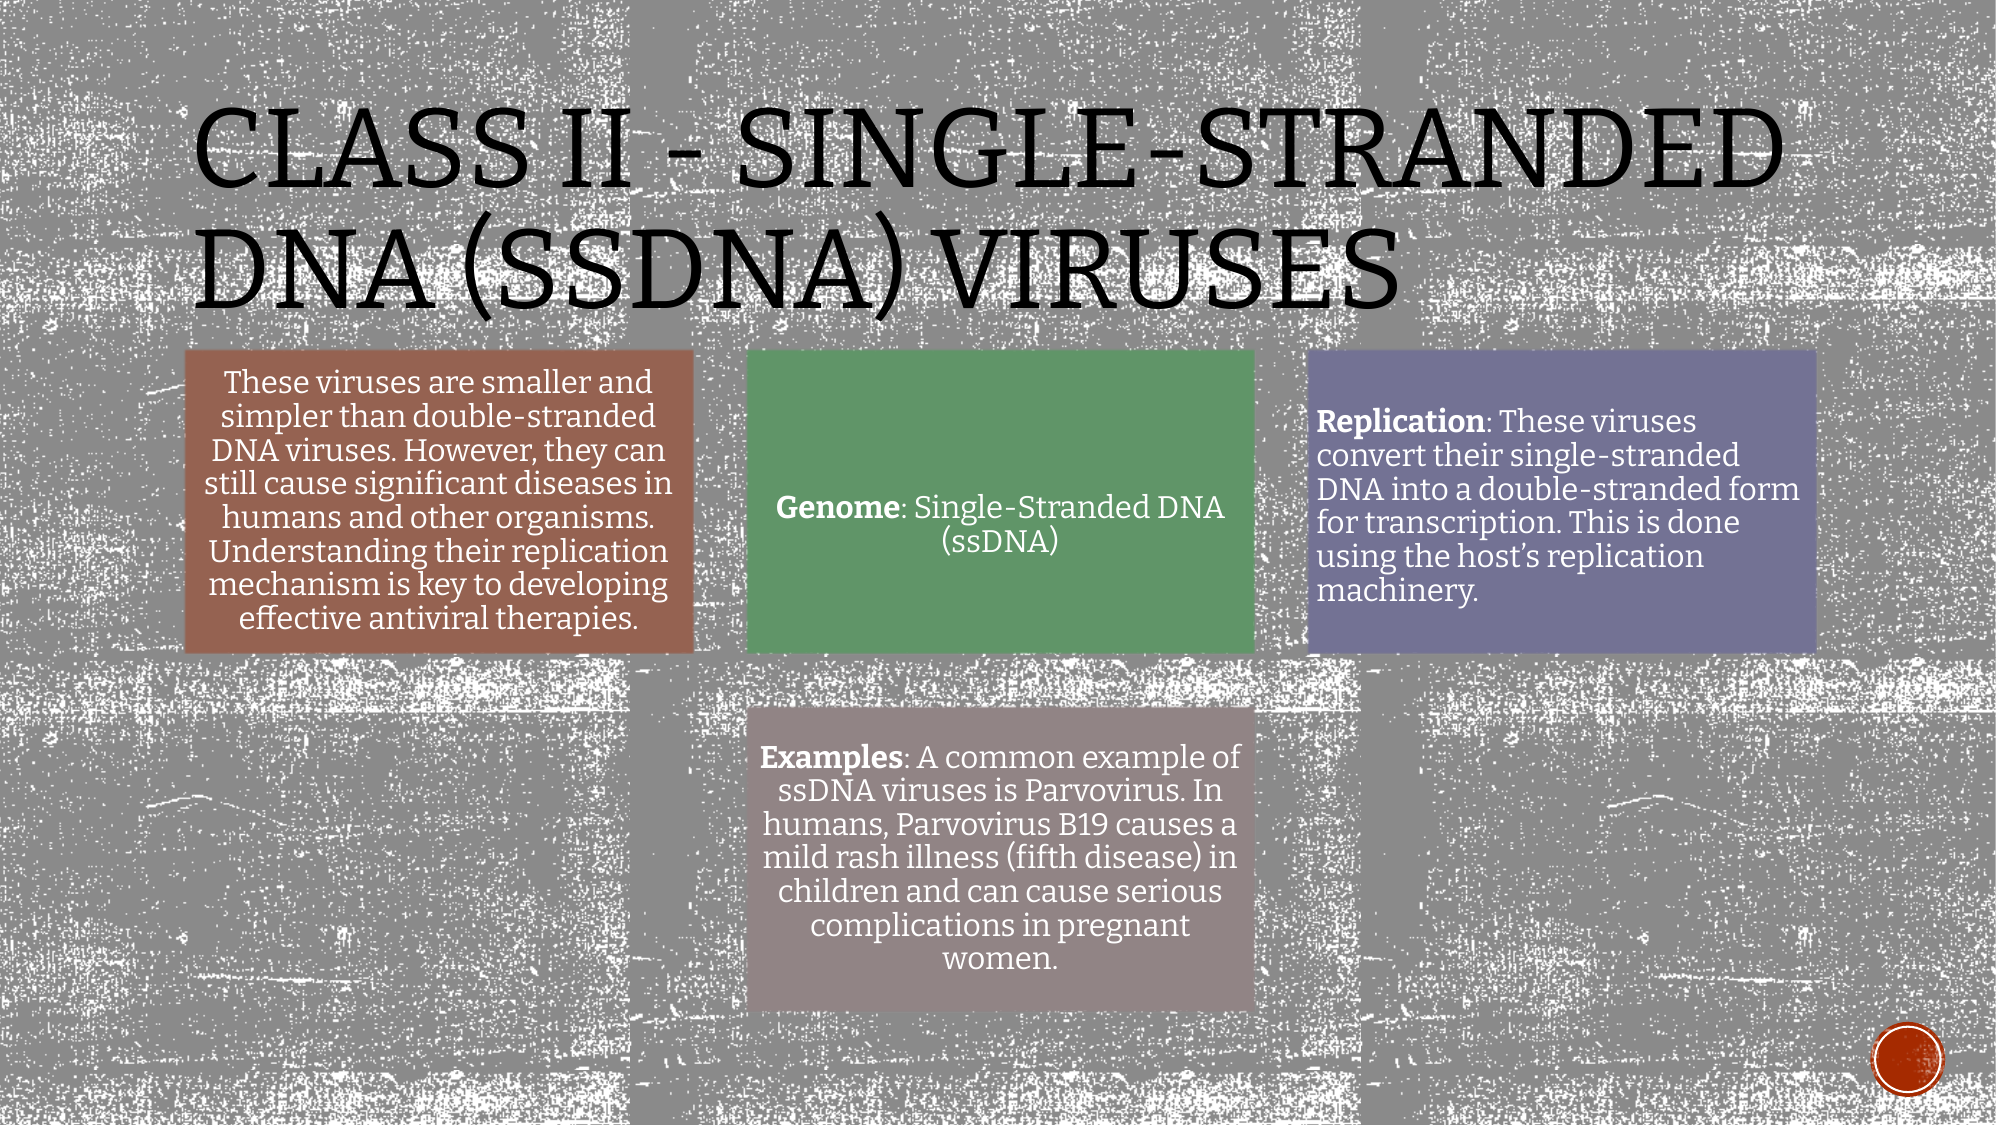

# Class II - Single-Stranded DNA (ssDNA) Viruses
These viruses are smaller and simpler than double-stranded DNA viruses. However, they can still cause significant diseases in humans and other organisms. Understanding their replication mechanism is key to developing effective antiviral therapies.

Genome: Single-Stranded DNA (ssDNA)

Replication: These viruses convert their single-stranded DNA into a double-stranded form for transcription. This is done using the host’s replication machinery.

Examples: A common example of ssDNA viruses is Parvovirus. In humans, Parvovirus B19 causes a mild rash illness (fifth disease) in children and can cause serious complications in pregnant women.